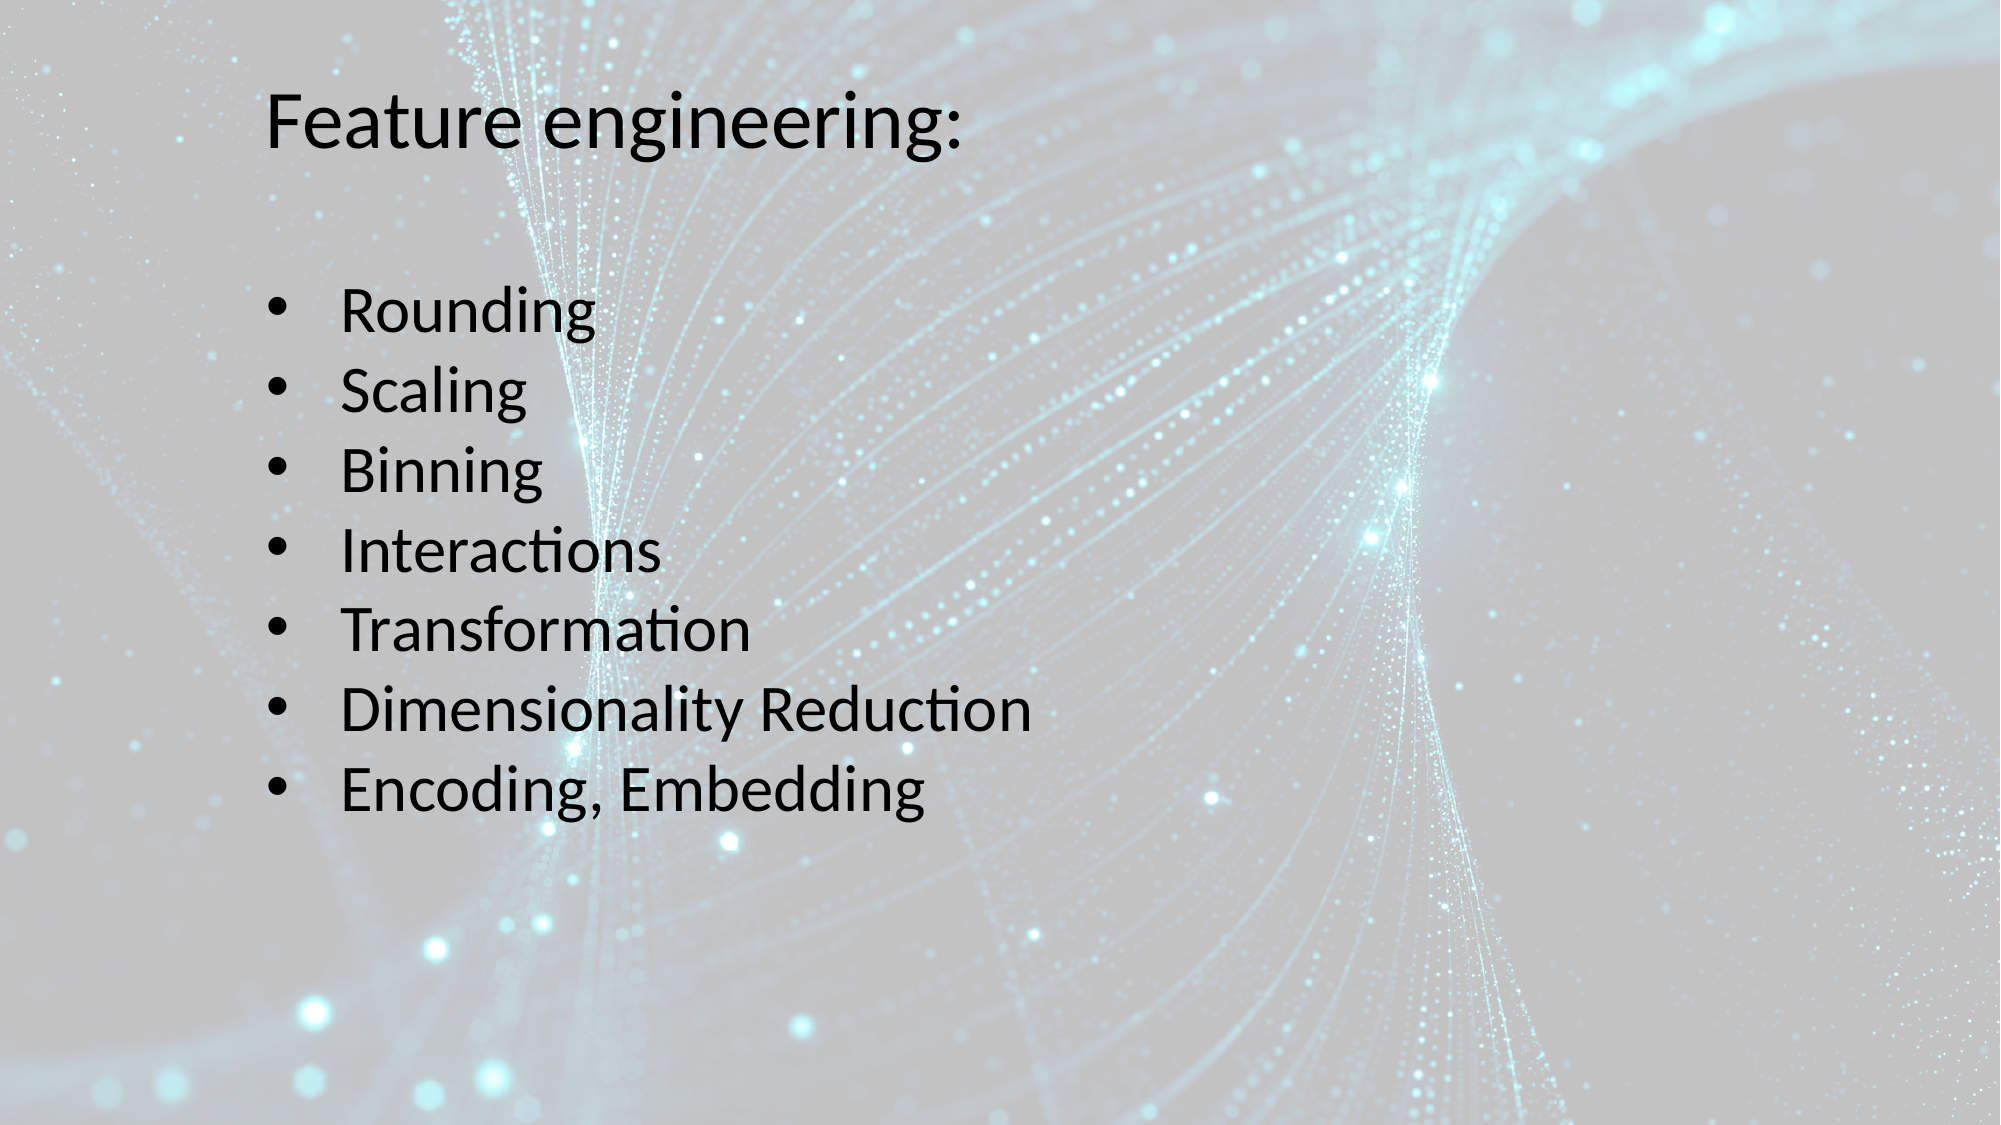

Feature engineering:
Rounding
Scaling
Binning
Interactions
Transformation
Dimensionality Reduction
Encoding, Embedding